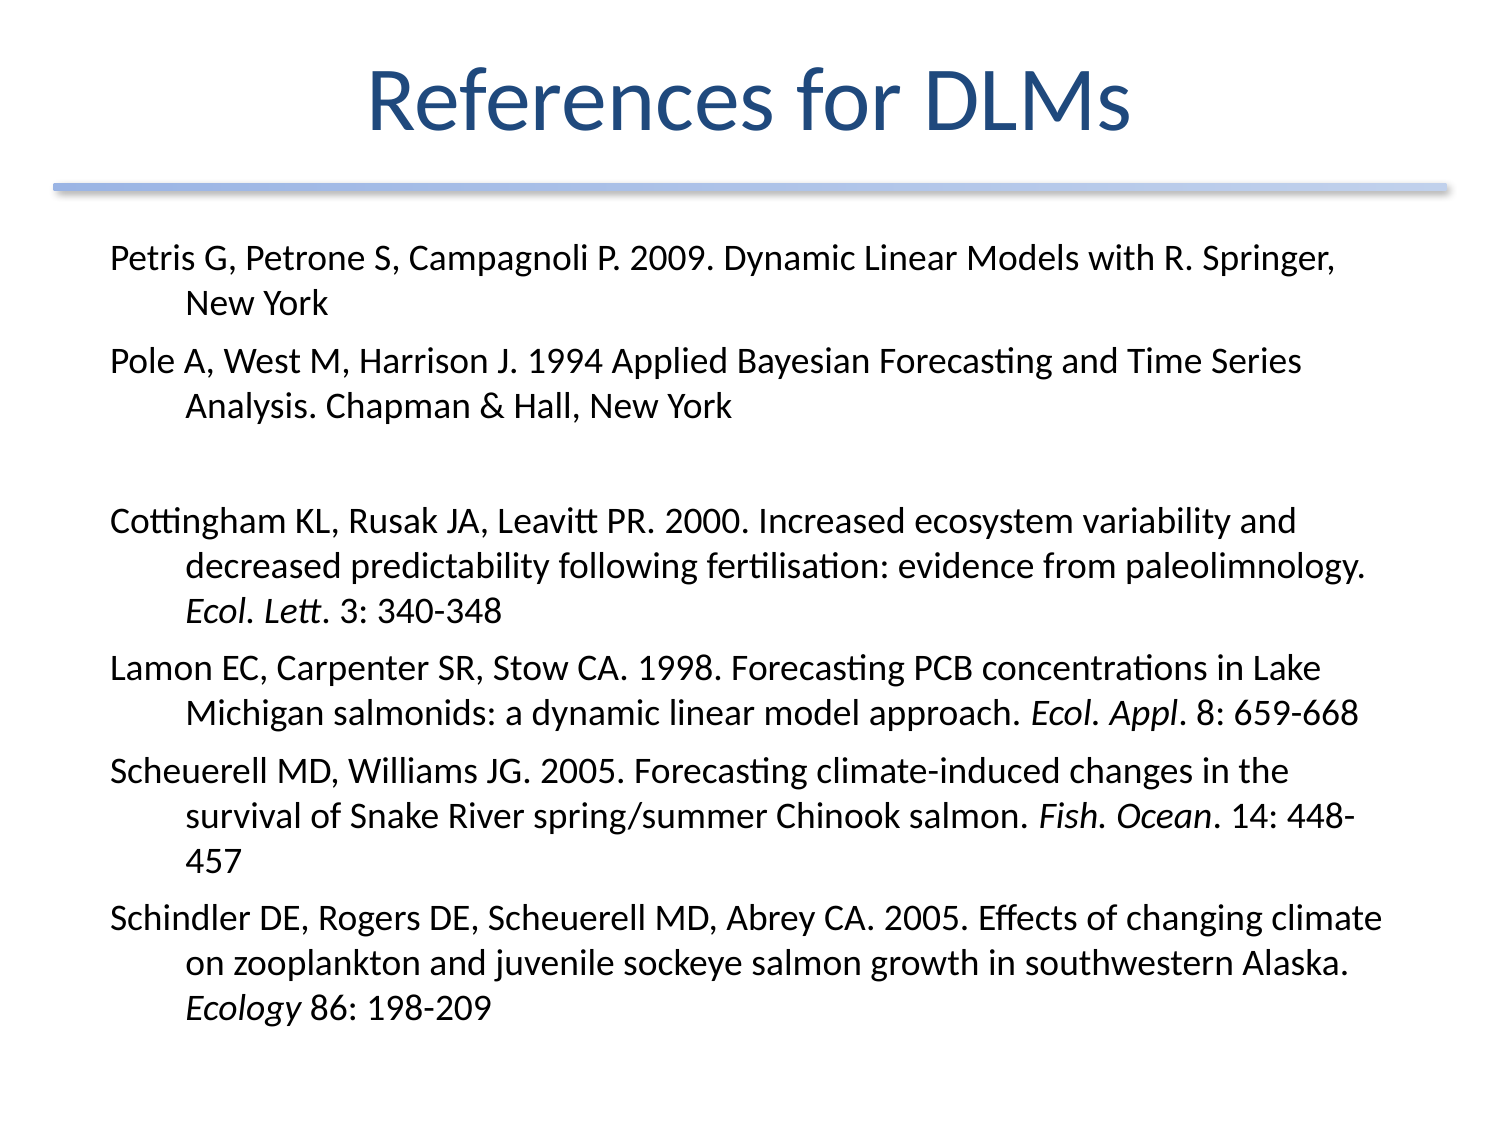

# References for DLMs

Petris G, Petrone S, Campagnoli P. 2009. Dynamic Linear Models with R. Springer, New York
Pole A, West M, Harrison J. 1994 Applied Bayesian Forecasting and Time Series Analysis. Chapman & Hall, New York

Cottingham KL, Rusak JA, Leavitt PR. 2000. Increased ecosystem variability and decreased predictability following fertilisation: evidence from paleolimnology. Ecol. Lett. 3: 340-348
Lamon EC, Carpenter SR, Stow CA. 1998. Forecasting PCB concentrations in Lake Michigan salmonids: a dynamic linear model approach. Ecol. Appl. 8: 659-668
Scheuerell MD, Williams JG. 2005. Forecasting climate-induced changes in the survival of Snake River spring/summer Chinook salmon. Fish. Ocean. 14: 448-457
Schindler DE, Rogers DE, Scheuerell MD, Abrey CA. 2005. Effects of changing climate on zooplankton and juvenile sockeye salmon growth in southwestern Alaska. Ecology 86: 198-209